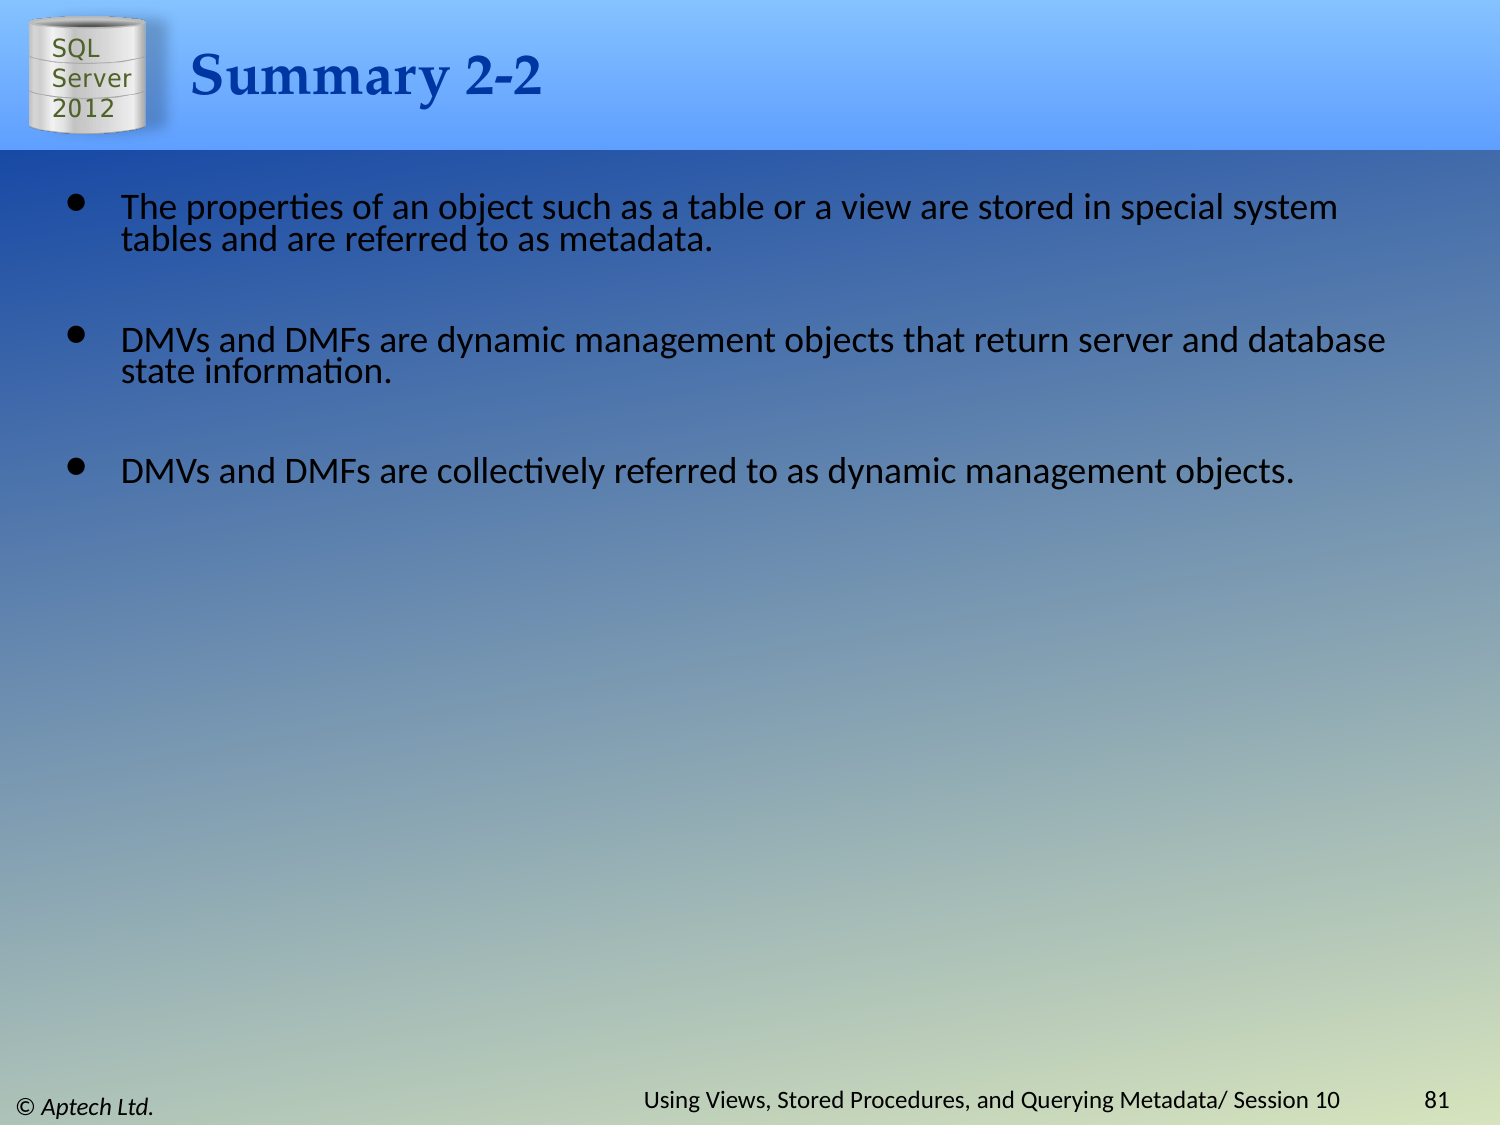

# Summary 2-2
The properties of an object such as a table or a view are stored in special system tables and are referred to as metadata.

DMVs and DMFs are dynamic management objects that return server and database state information.

DMVs and DMFs are collectively referred to as dynamic management objects.
Using Views, Stored Procedures, and Querying Metadata/ Session 10
81